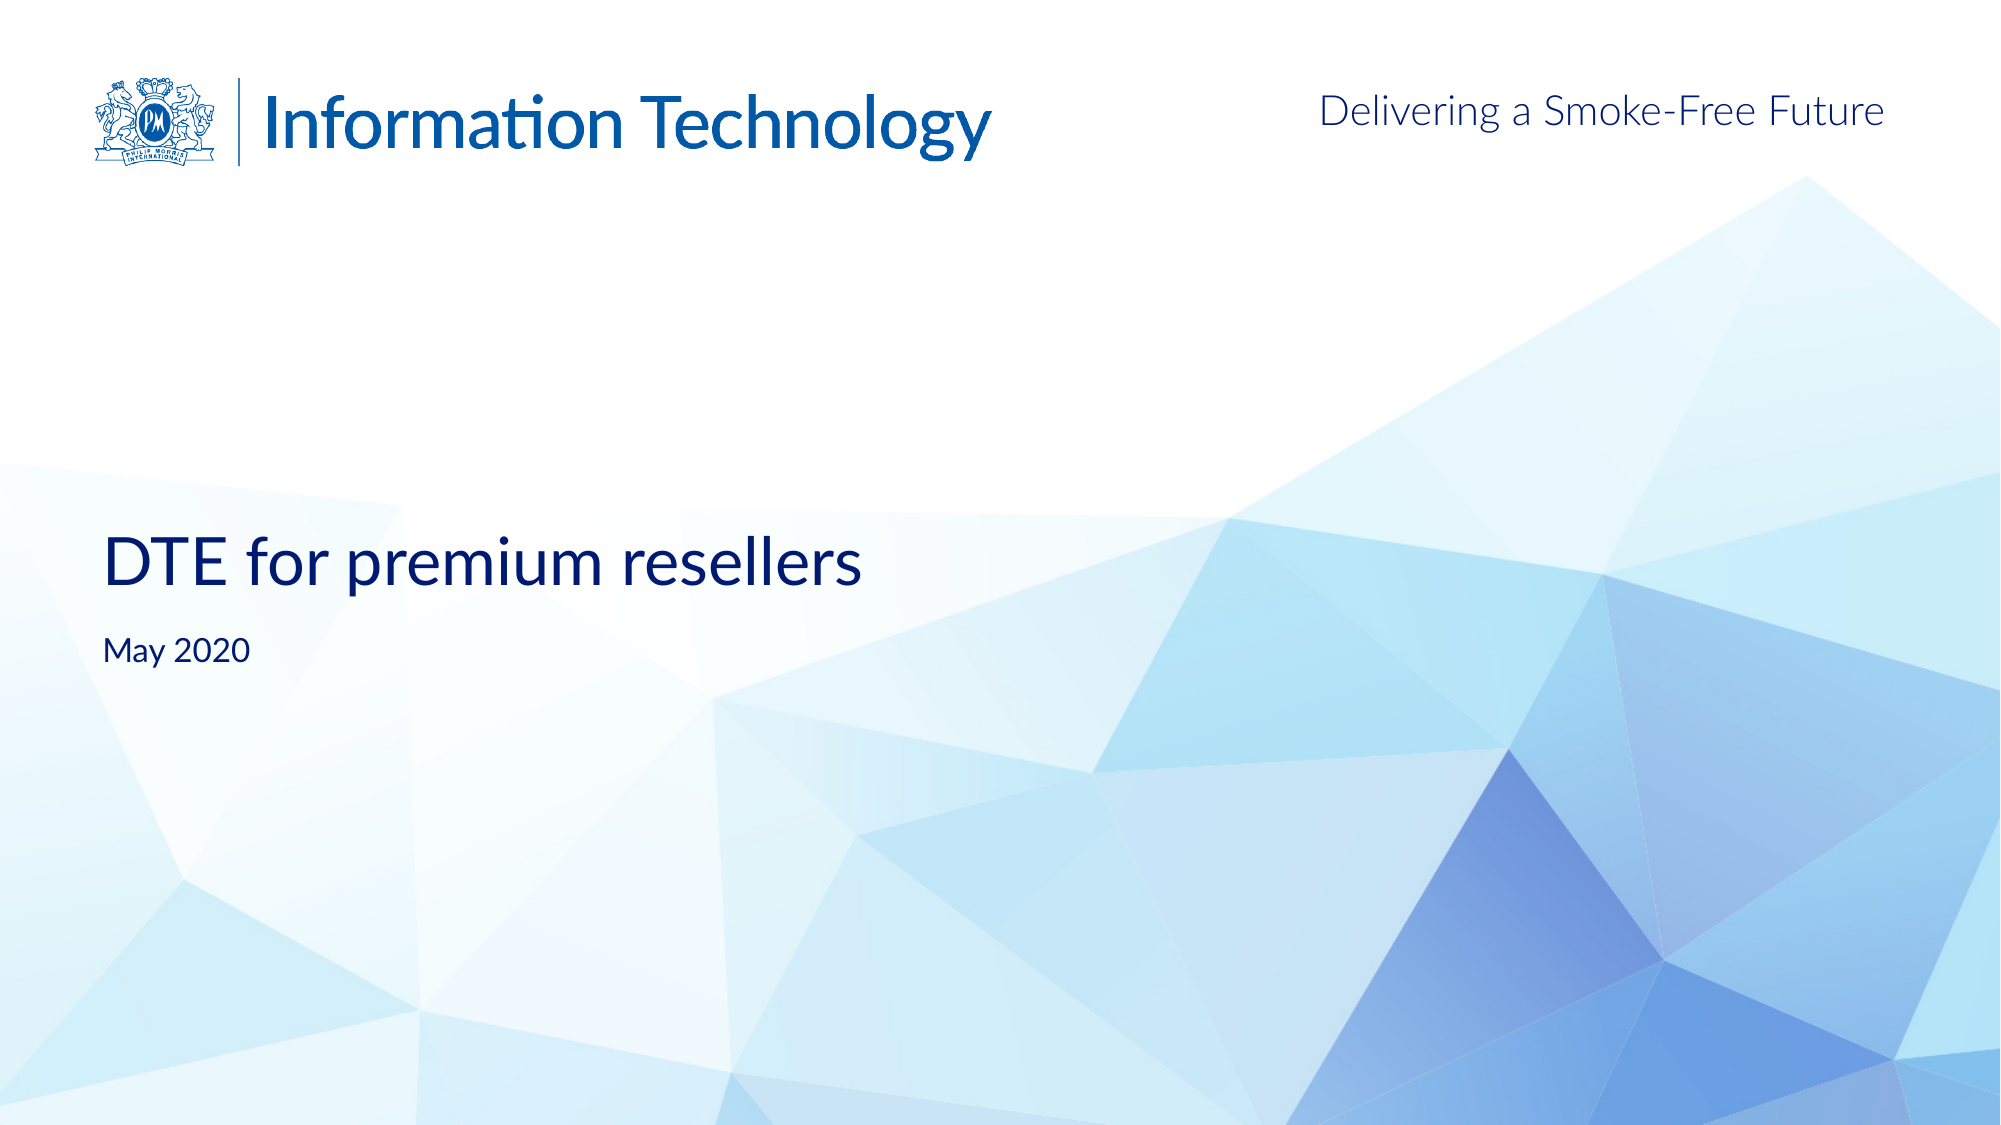

# DTE for premium resellers
May 2020